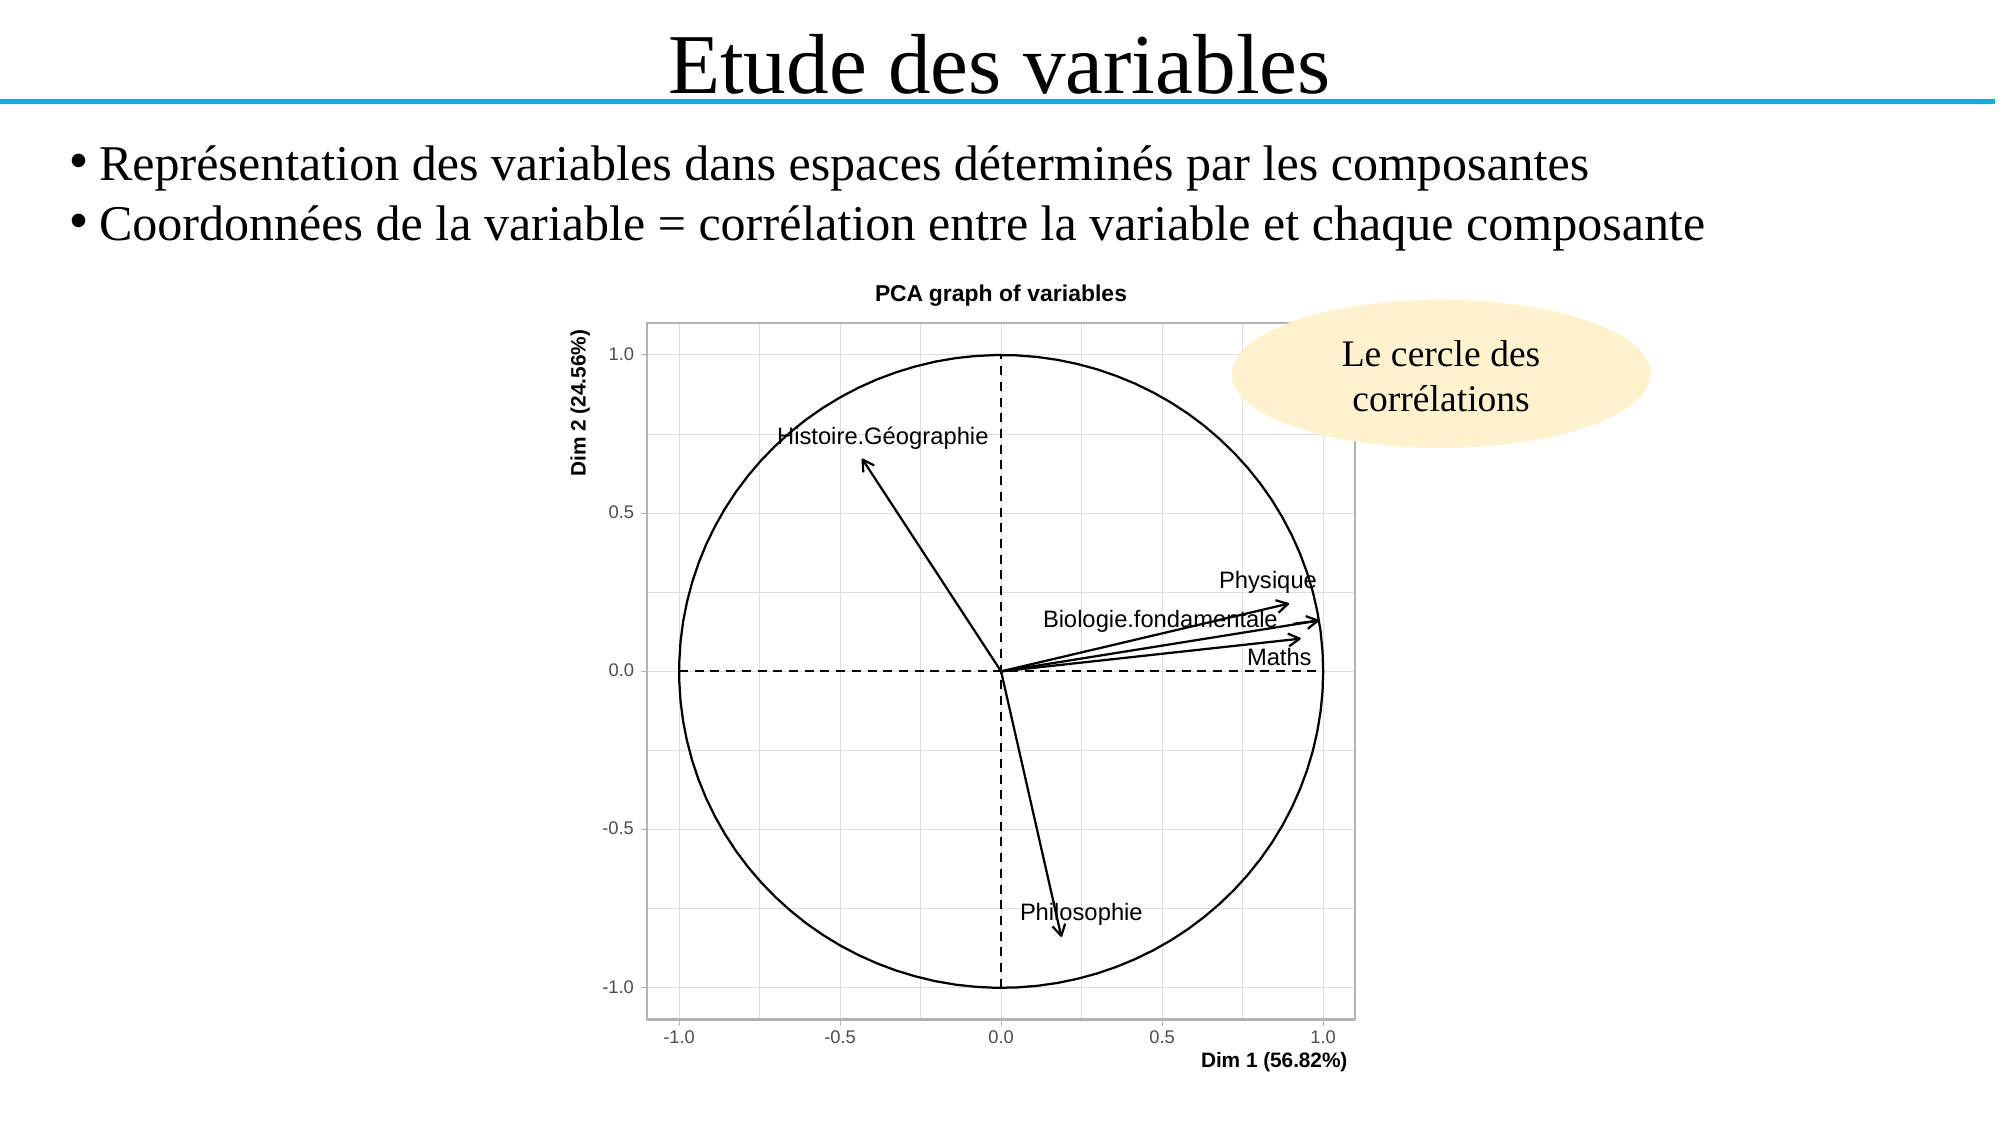

# Etude des variables
Représentation des variables dans espaces déterminés par les composantes
Coordonnées de la variable = corrélation entre la variable et chaque composante

PCA graph of variables

1.0

Dim 2 (24.56%)
Histoire.Géographie

0.5

Physique

Biologie.fondamentale

Maths
0.0

-0.5

Philosophie

-1.0

-1.0
-0.5
0.0
0.5
1.0
Dim 1 (56.82%)
Le cercle des corrélations